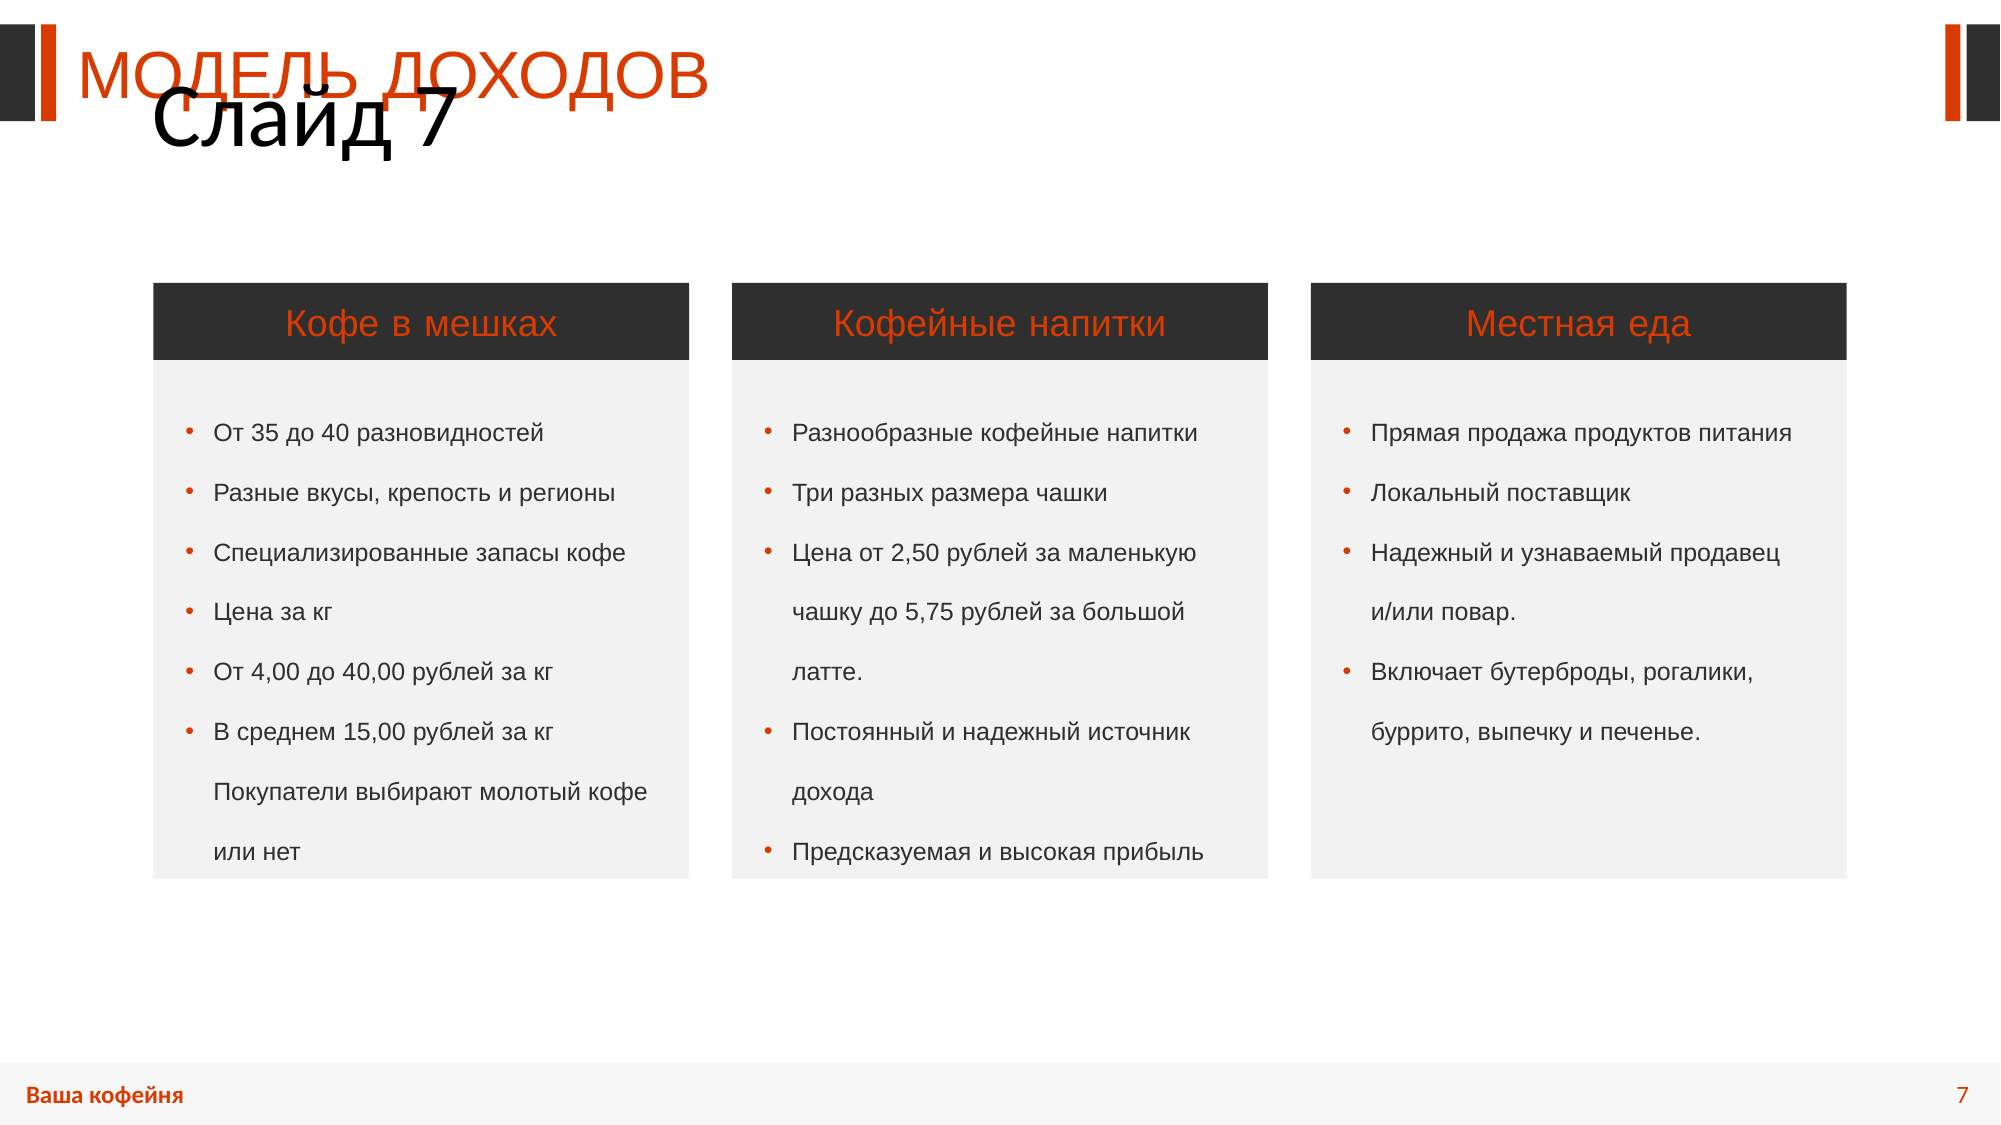

МОДЕЛЬ ДОХОДОВ
# Слайд 7

Кофе в мешках

Кофейные напитки

Местная еда

От 35 до 40 разновидностей
Разные вкусы, крепость и регионы
Специализированные запасы кофе
Цена за кг
От 4,00 до 40,00 рублей за кг
В среднем 15,00 рублей за кг Покупатели выбирают молотый кофе или нет

Разнообразные кофейные напитки
Три разных размера чашки
Цена от 2,50 рублей за маленькую чашку до 5,75 рублей за большой латте.
Постоянный и надежный источник дохода
Предсказуемая и высокая прибыль

Прямая продажа продуктов питания
Локальный поставщик
Надежный и узнаваемый продавец и/или повар.
Включает бутерброды, рогалики, буррито, выпечку и печенье.
Ваша кофейня